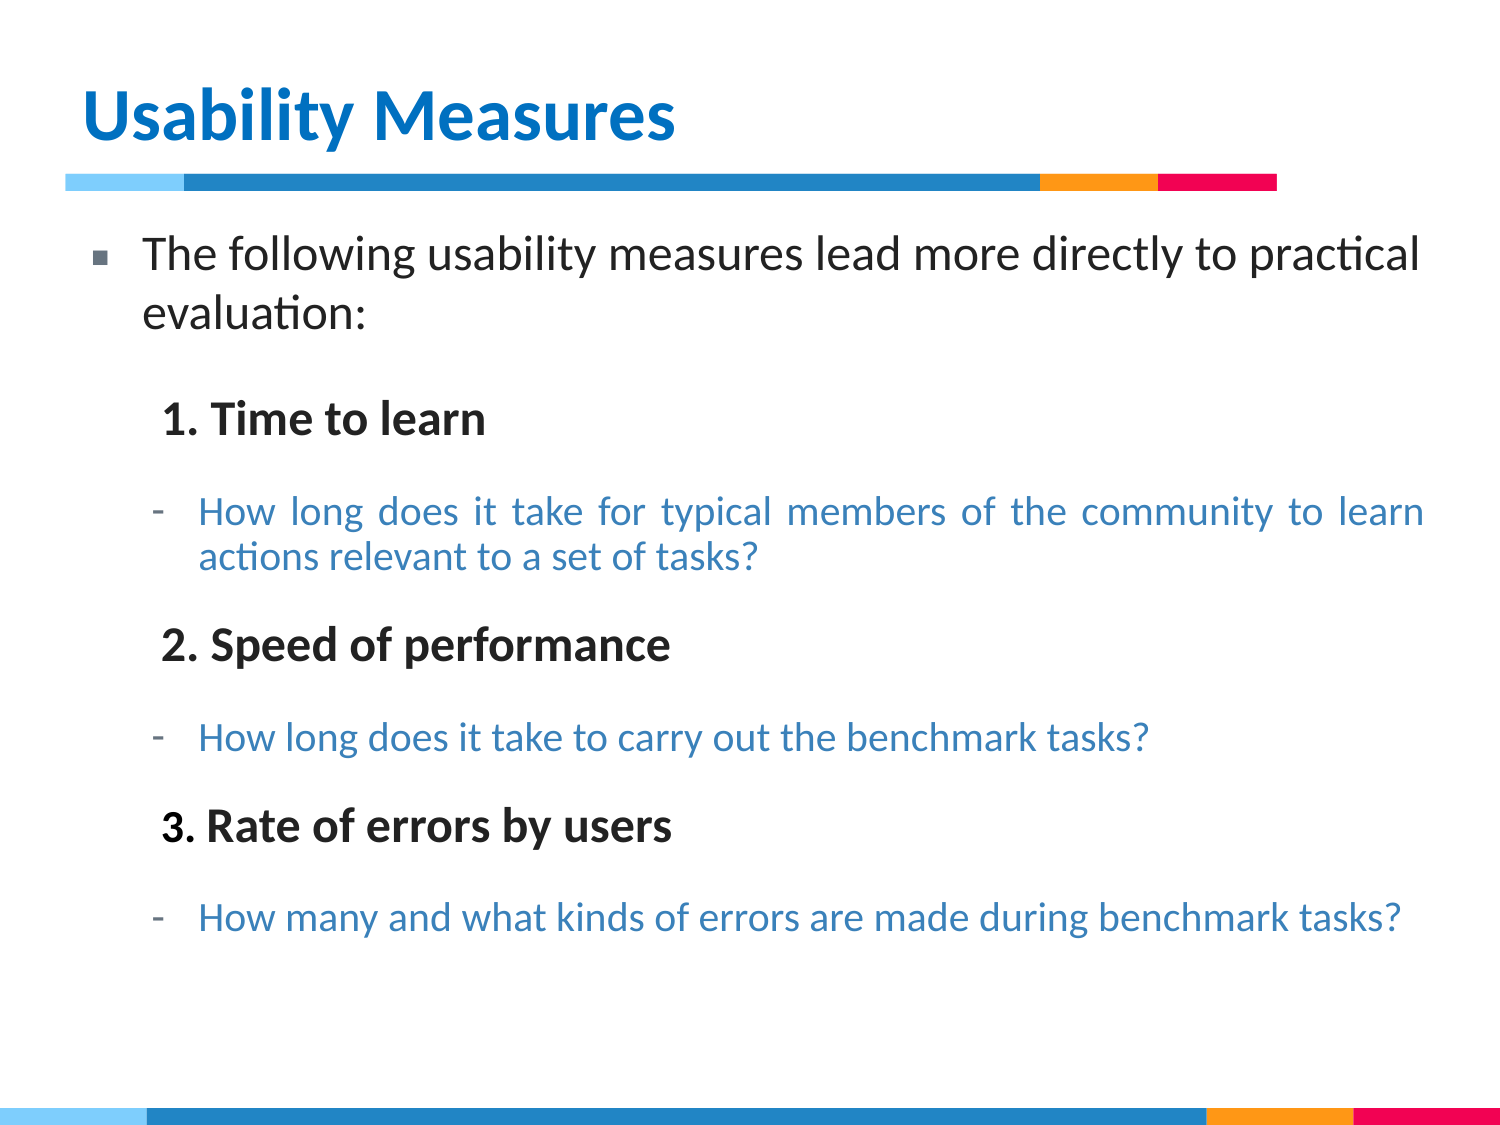

# Usability Measures
The following usability measures lead more directly to practical evaluation:

1. Time to learn
How long does it take for typical members of the community to learn actions relevant to a set of tasks?

2. Speed of performance
How long does it take to carry out the benchmark tasks?

3. Rate of errors by users
How many and what kinds of errors are made during benchmark tasks?